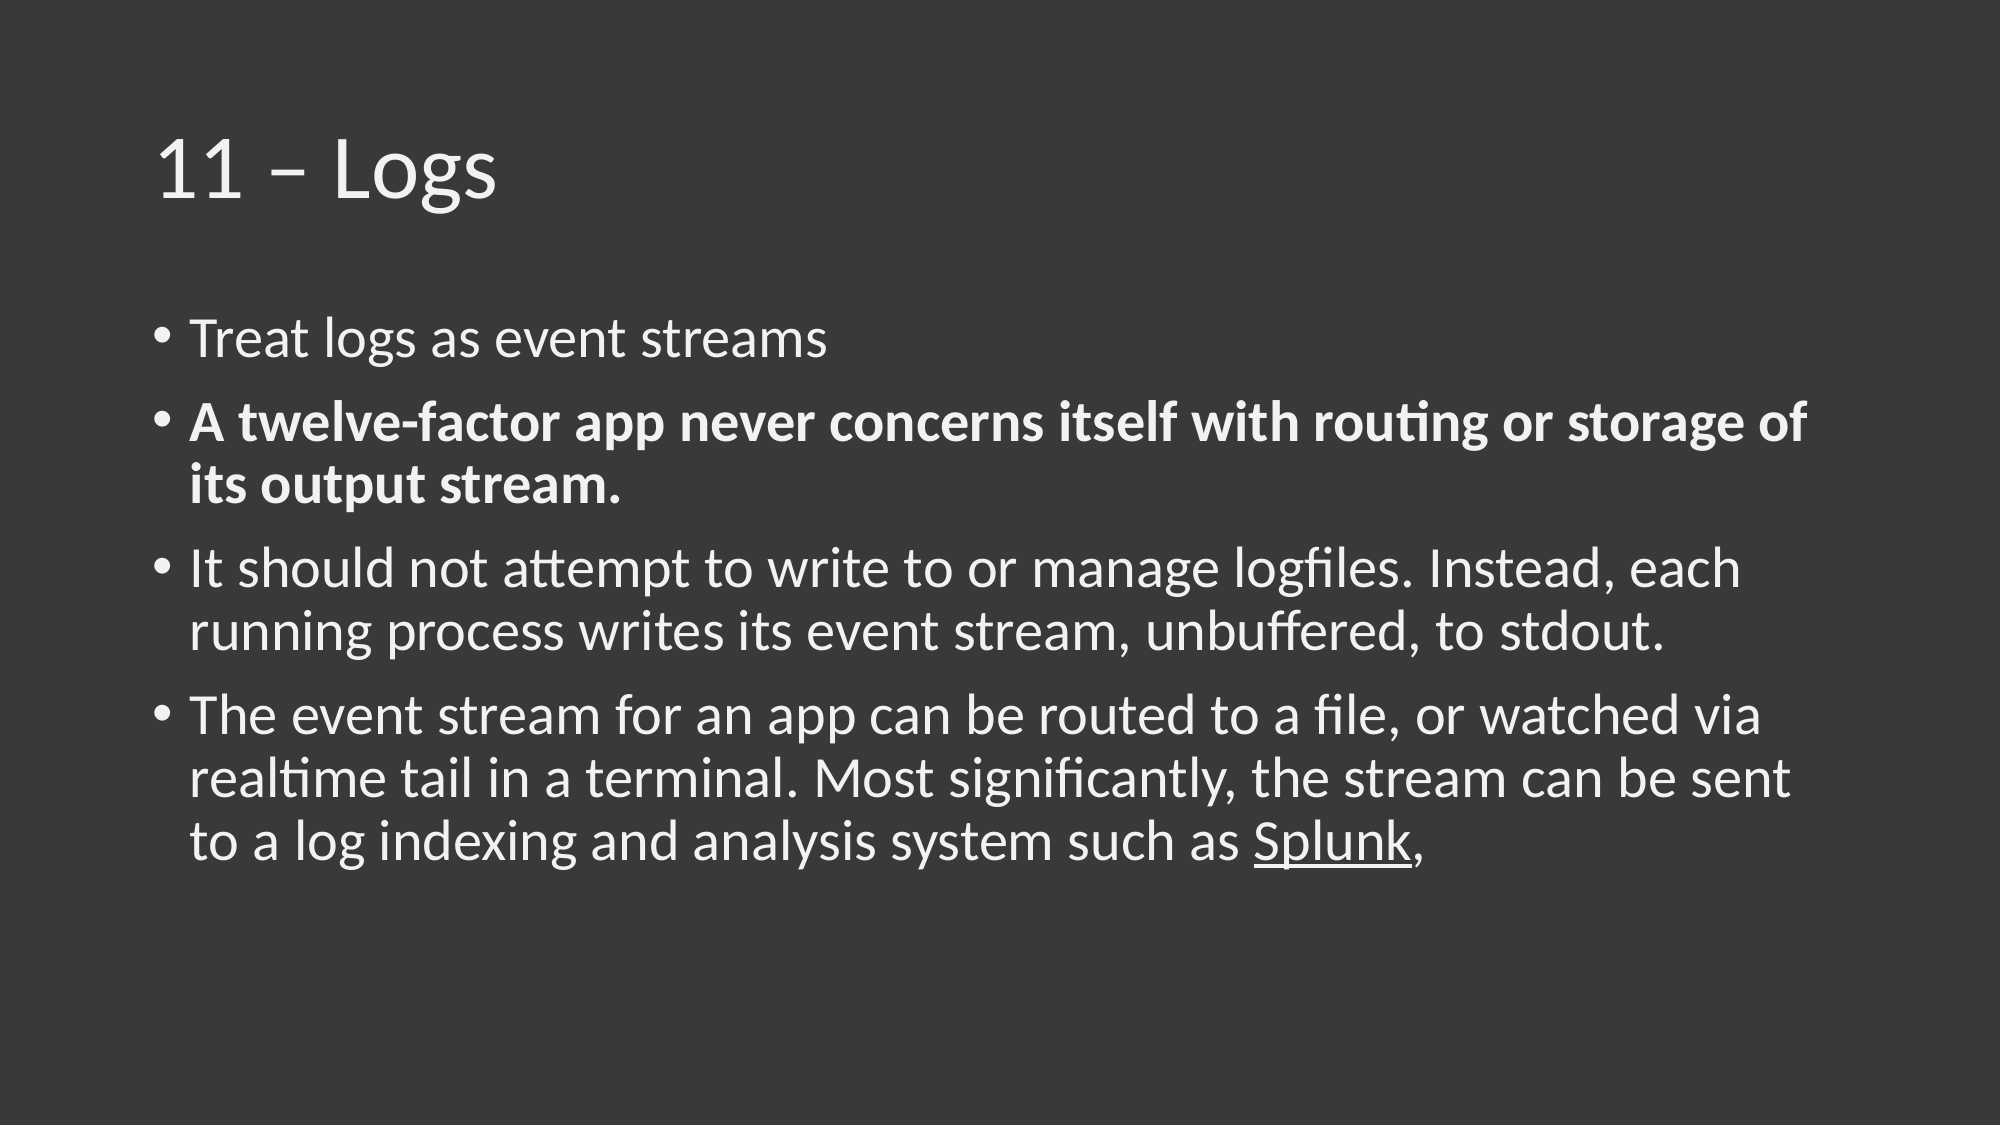

# 11 – Logs
Treat logs as event streams
A twelve-factor app never concerns itself with routing or storage of its output stream.
It should not attempt to write to or manage logfiles. Instead, each running process writes its event stream, unbuffered, to stdout.
The event stream for an app can be routed to a file, or watched via realtime tail in a terminal. Most significantly, the stream can be sent to a log indexing and analysis system such as Splunk,